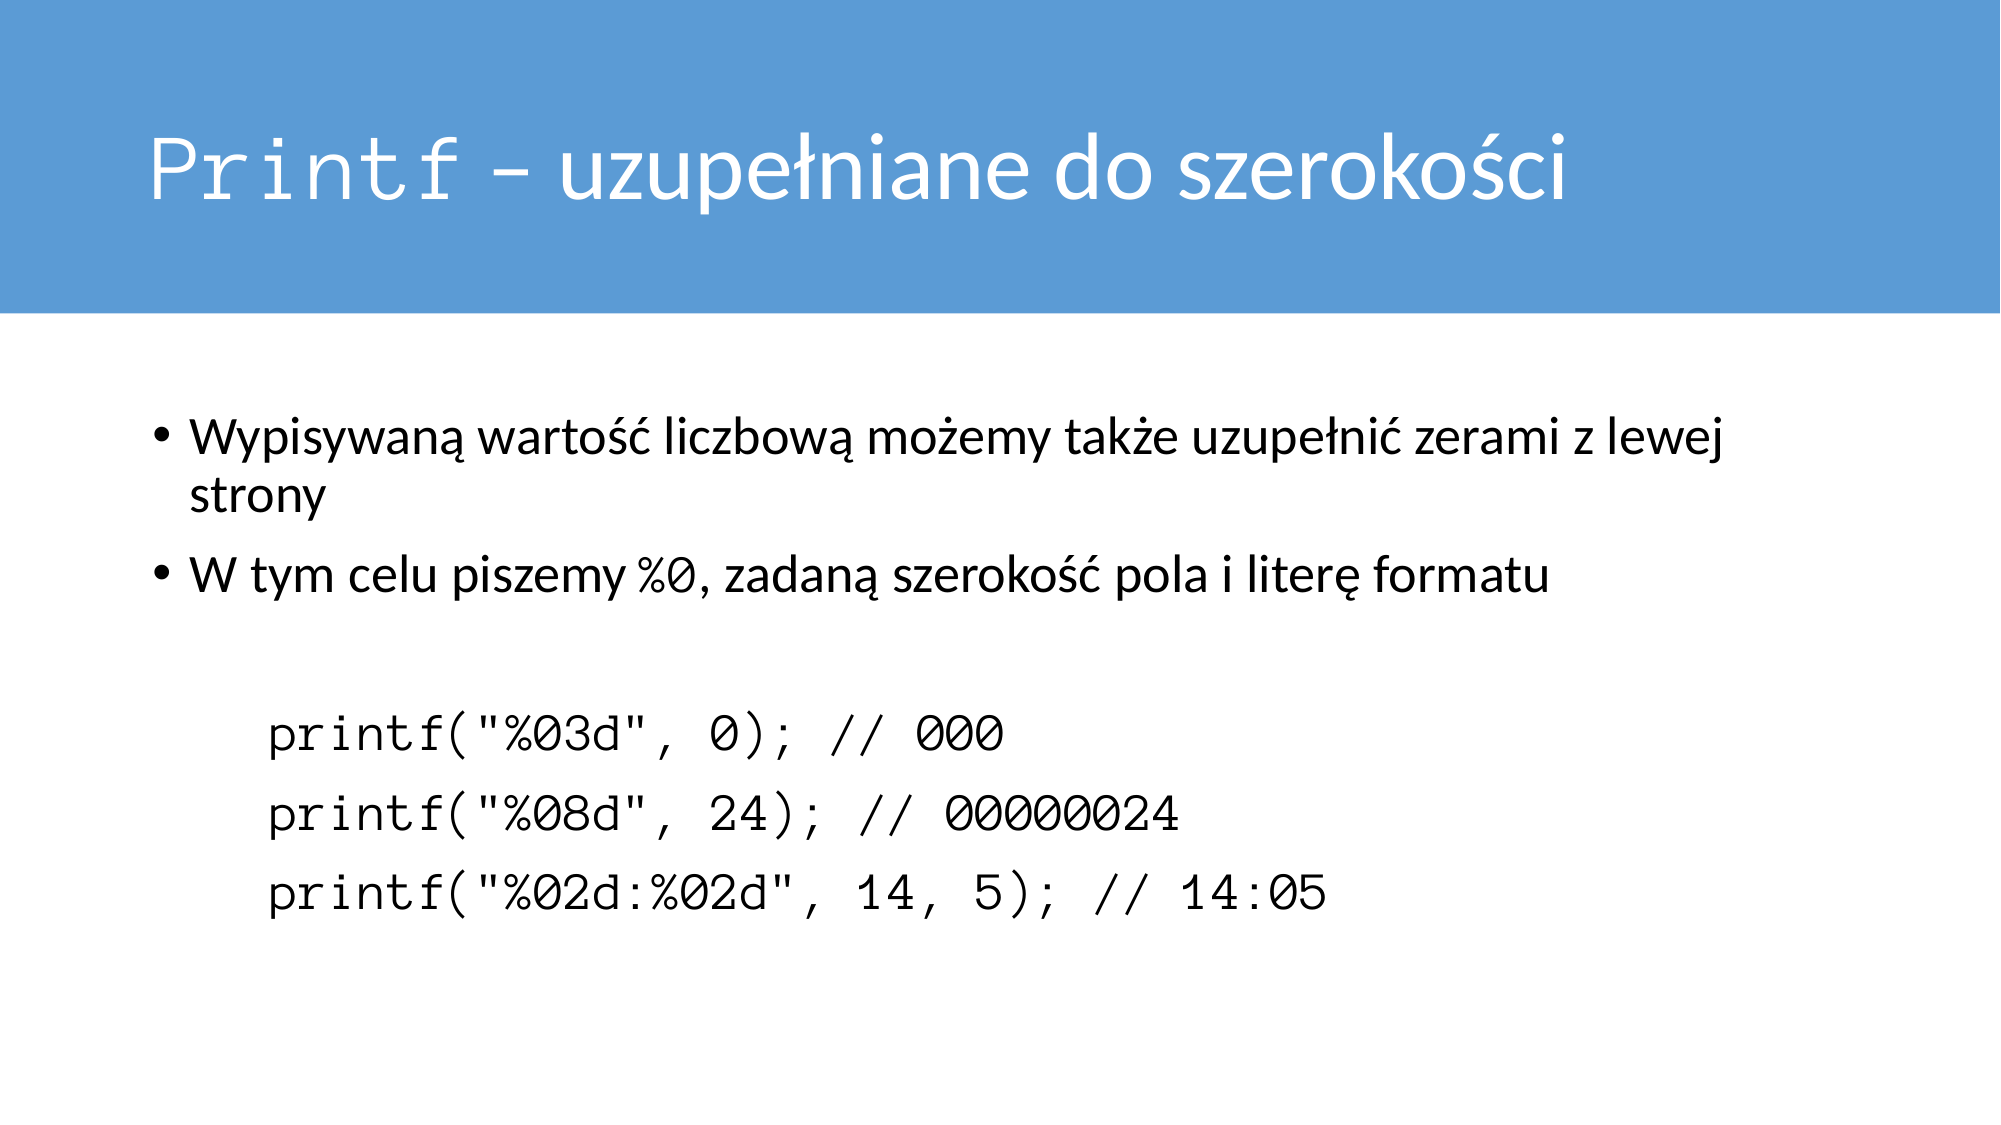

# Printf – uzupełniane do szerokości
Wypisywaną wartość liczbową możemy także uzupełnić zerami z lewej strony
W tym celu piszemy %0, zadaną szerokość pola i literę formatu

printf("%03d", 0); // 000
printf("%08d", 24); // 00000024
printf("%02d:%02d", 14, 5); // 14:05